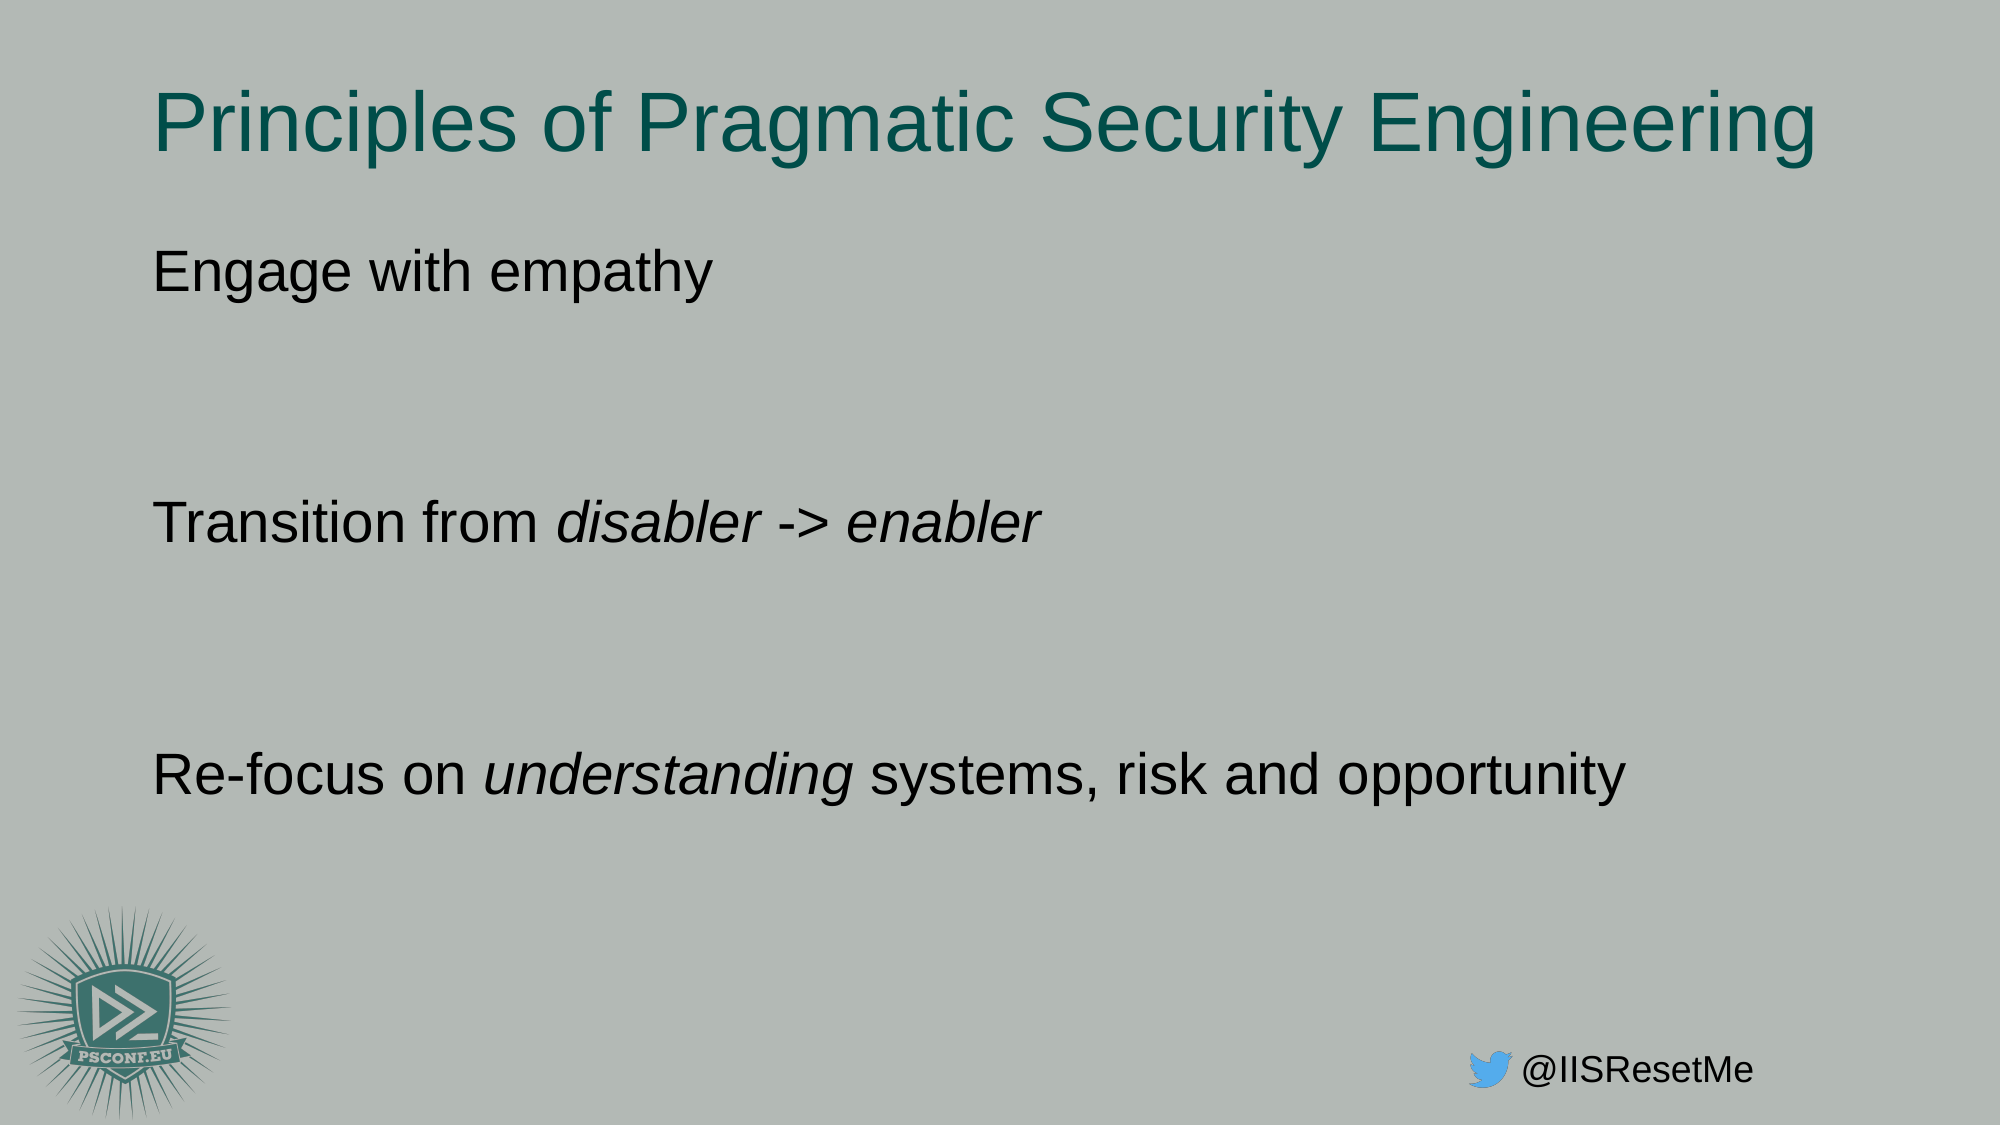

# Principles of Pragmatic Security Engineering
Engage with empathy

Transition from disabler -> enabler

Re-focus on understanding systems, risk and opportunity
@IISResetMe